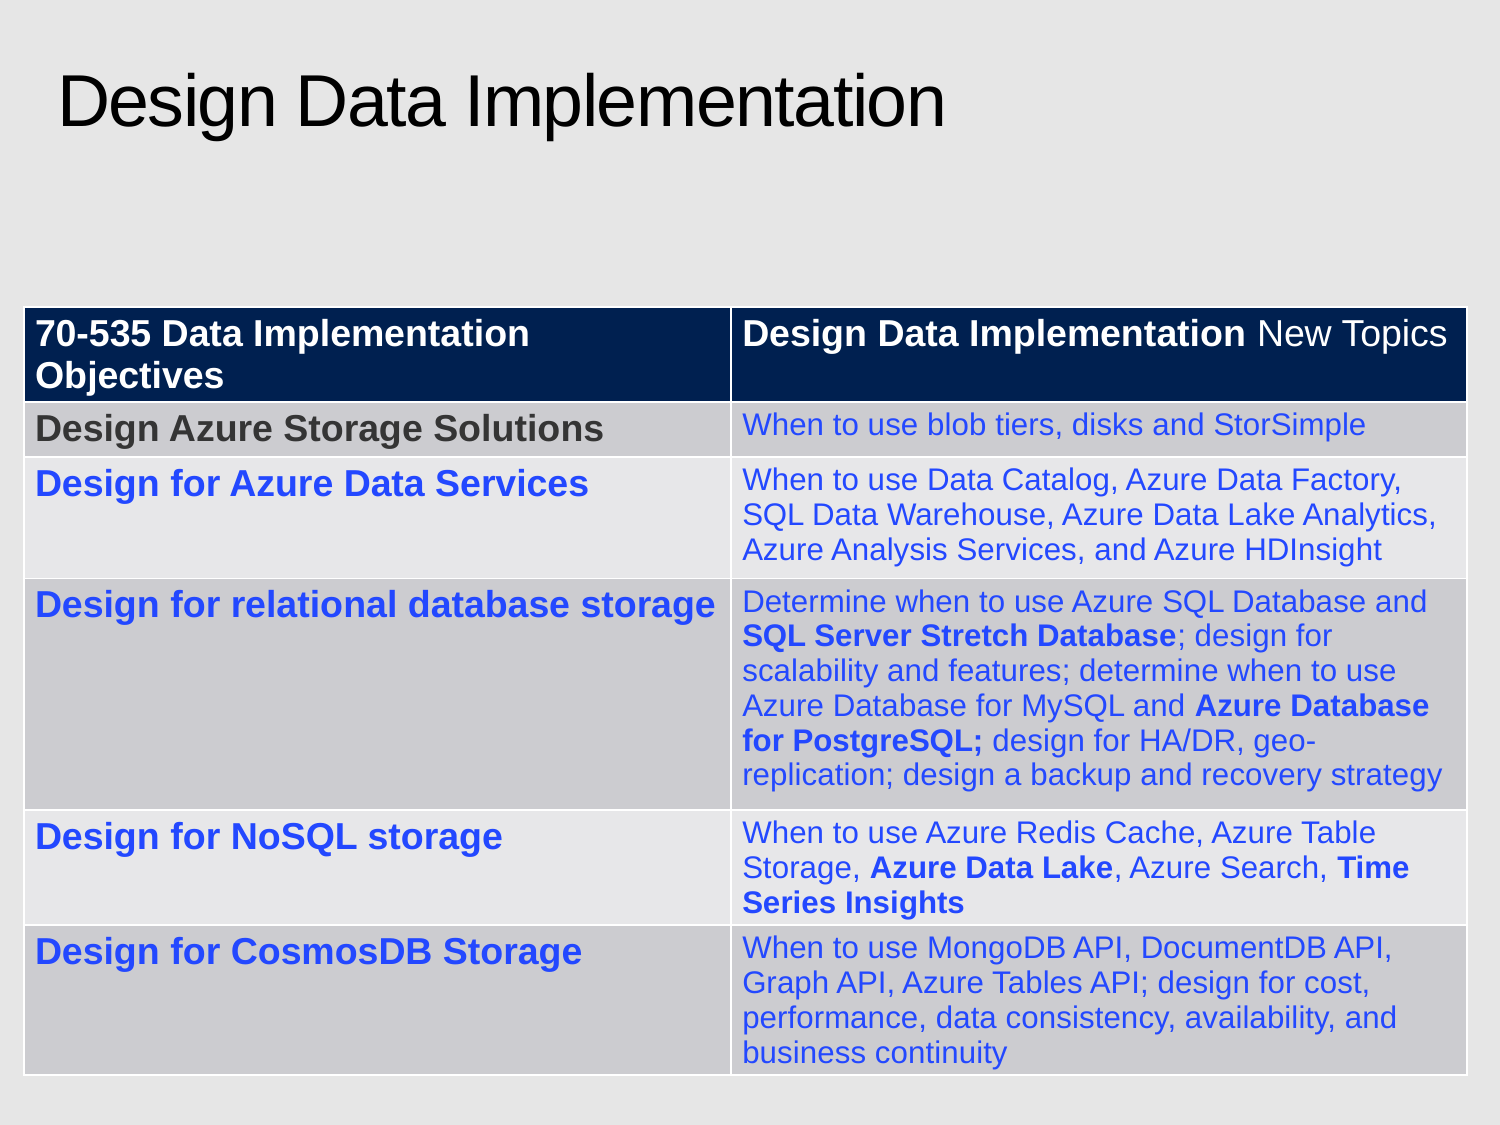

# Design Data Implementation
| 70-535 Data Implementation Objectives | Design Data Implementation New Topics |
| --- | --- |
| Design Azure Storage Solutions | When to use blob tiers, disks and StorSimple |
| Design for Azure Data Services | When to use Data Catalog, Azure Data Factory, SQL Data Warehouse, Azure Data Lake Analytics, Azure Analysis Services, and Azure HDInsight |
| Design for relational database storage | Determine when to use Azure SQL Database and SQL Server Stretch Database; design for scalability and features; determine when to use Azure Database for MySQL and Azure Database for PostgreSQL; design for HA/DR, geo-replication; design a backup and recovery strategy |
| Design for NoSQL storage | When to use Azure Redis Cache, Azure Table Storage, Azure Data Lake, Azure Search, Time Series Insights |
| Design for CosmosDB Storage | When to use MongoDB API, DocumentDB API, Graph API, Azure Tables API; design for cost, performance, data consistency, availability, and business continuity |